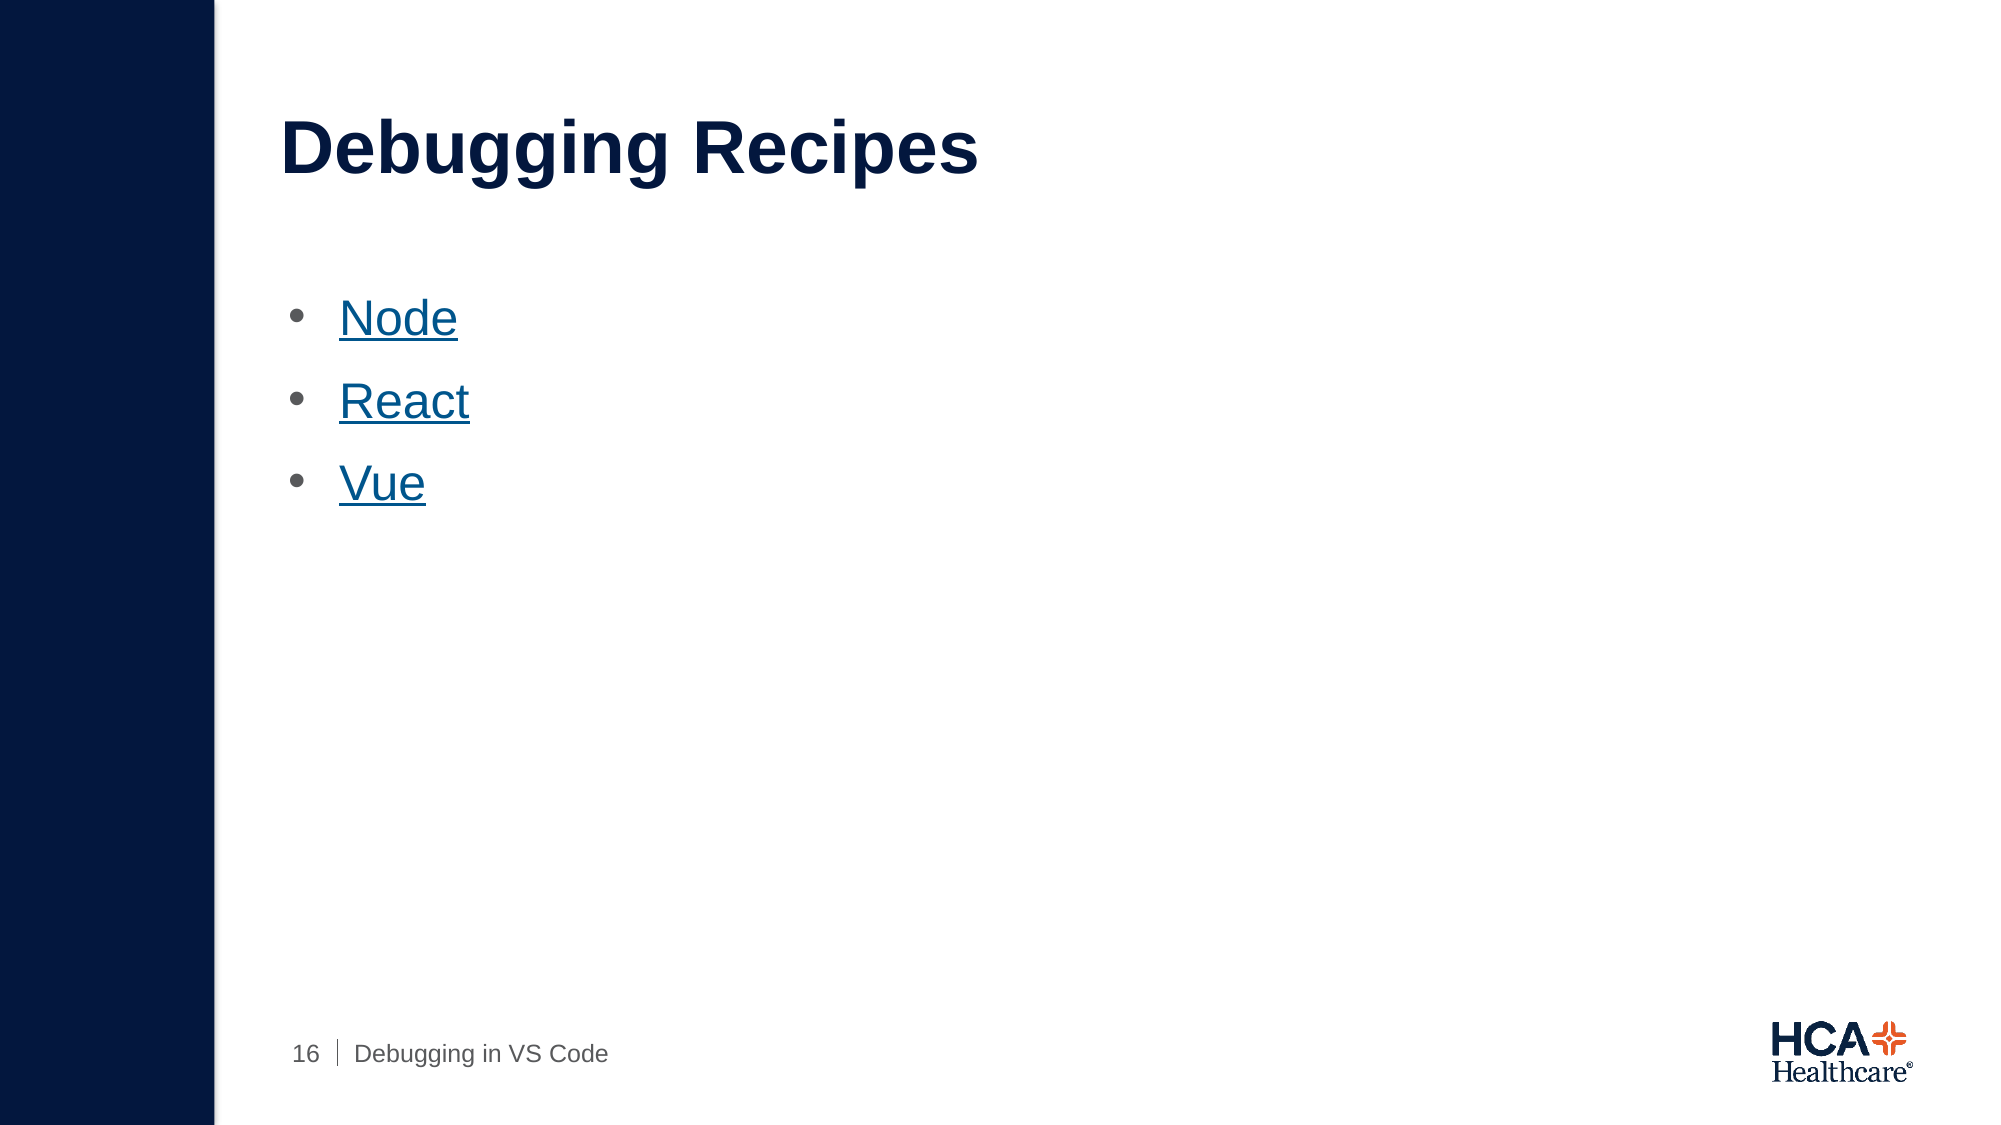

# Debugging Recipes
Node
React
Vue
Debugging in VS Code